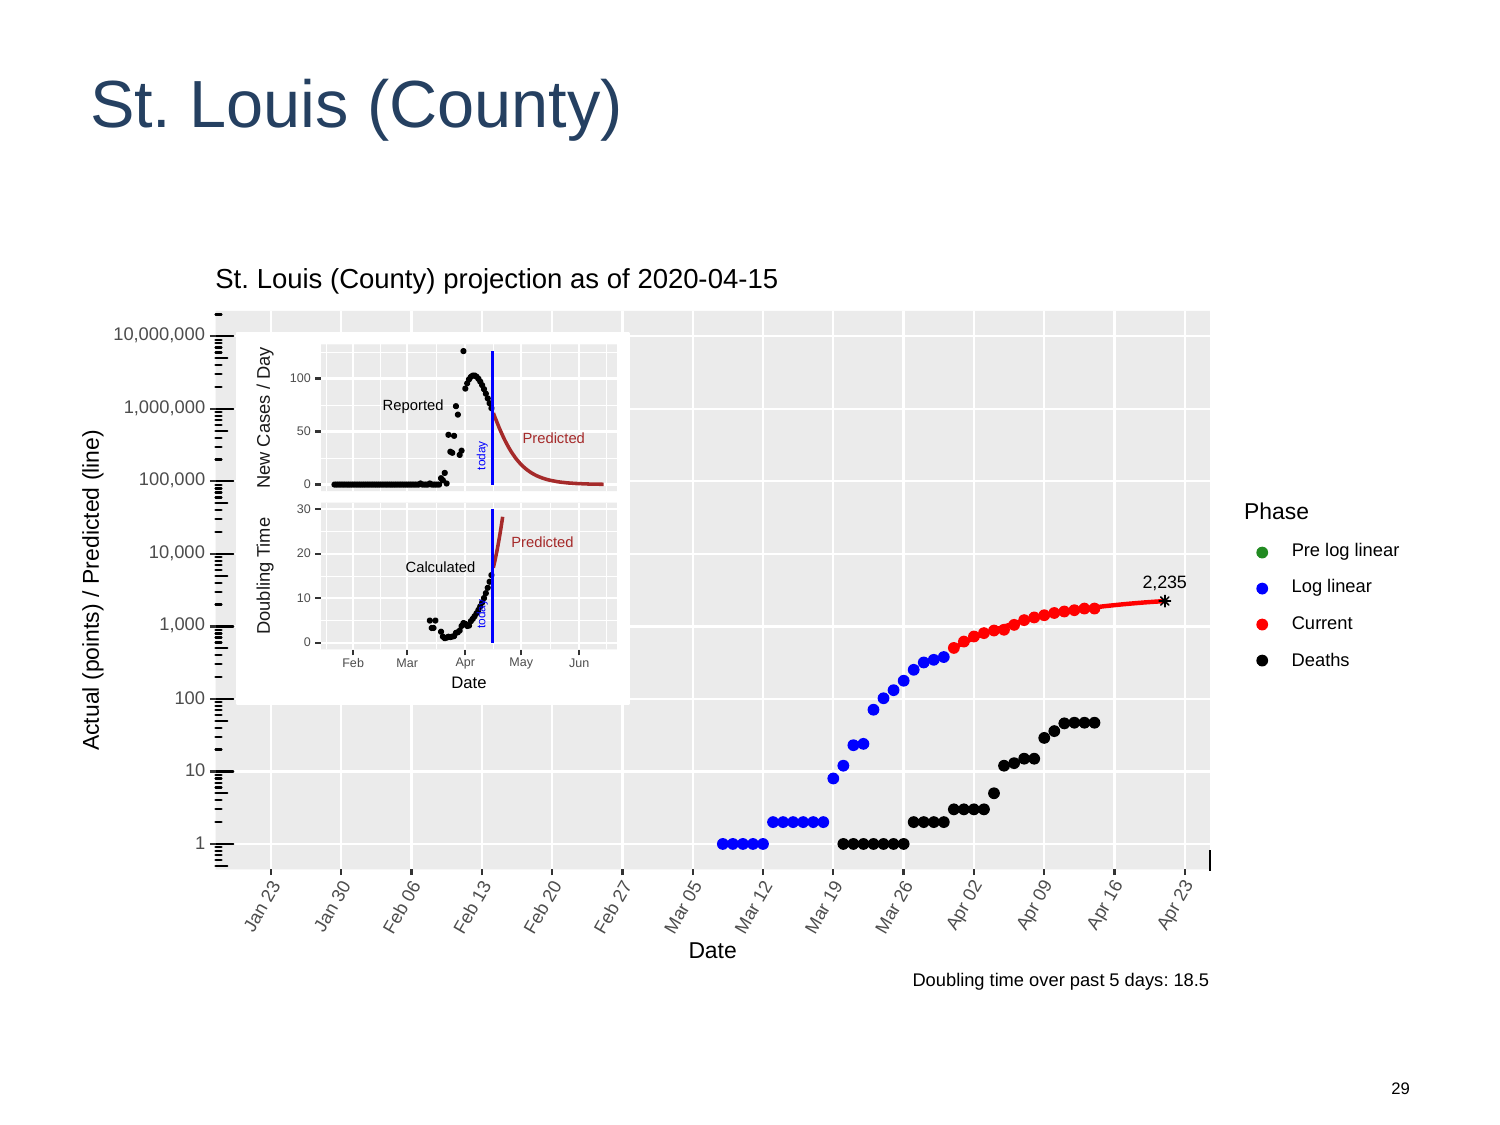

# St. Louis (County)

St. Louis (County) projection as of 2020-04-15

10,000,000

100

Reported
1,000,000

New Cases / Day

50

Predicted

today

100,000

0

Phase
30

Predicted
Pre log linear
10,000

20

Calculated

Doubling Time

2,235

Log linear
Actual (points) / Predicted (line)

10

today

1,000
Current

0

Deaths

May
Apr

Jun
Feb
Mar

Date

100

10

1

Apr 02
Apr 09
Apr 16
Apr 23
Jan 23
Jan 30
Mar 05
Mar 19
Mar 26
Feb 13
Mar 12
Feb 06
Feb 20
Feb 27
Date
Doubling time over past 5 days: 18.5
29